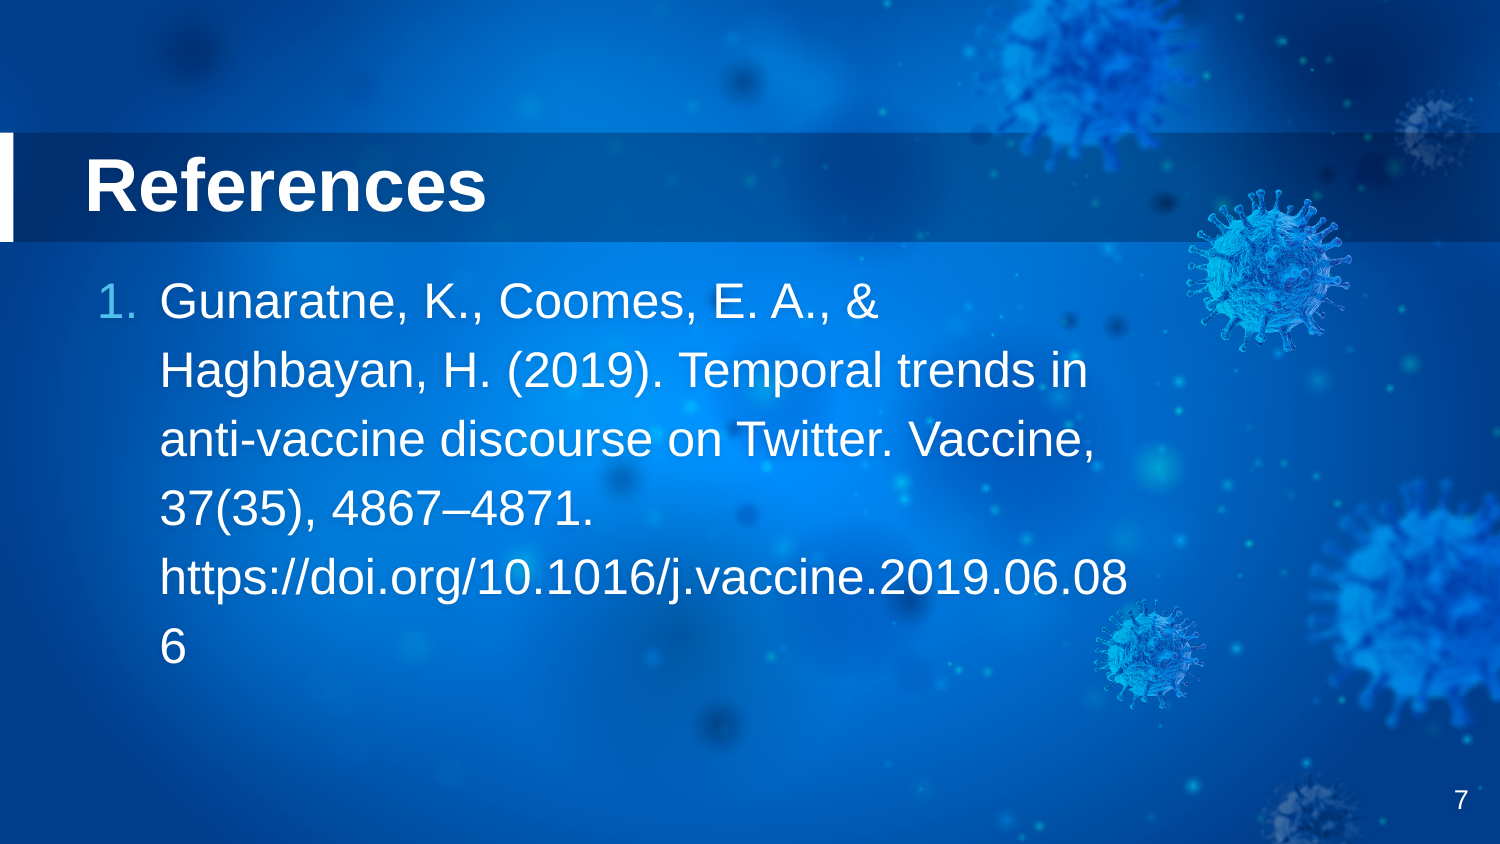

# References
Gunaratne, K., Coomes, E. A., & Haghbayan, H. (2019). Temporal trends in anti-vaccine discourse on Twitter. Vaccine, 37(35), 4867–4871. https://doi.org/10.1016/j.vaccine.2019.06.086
7